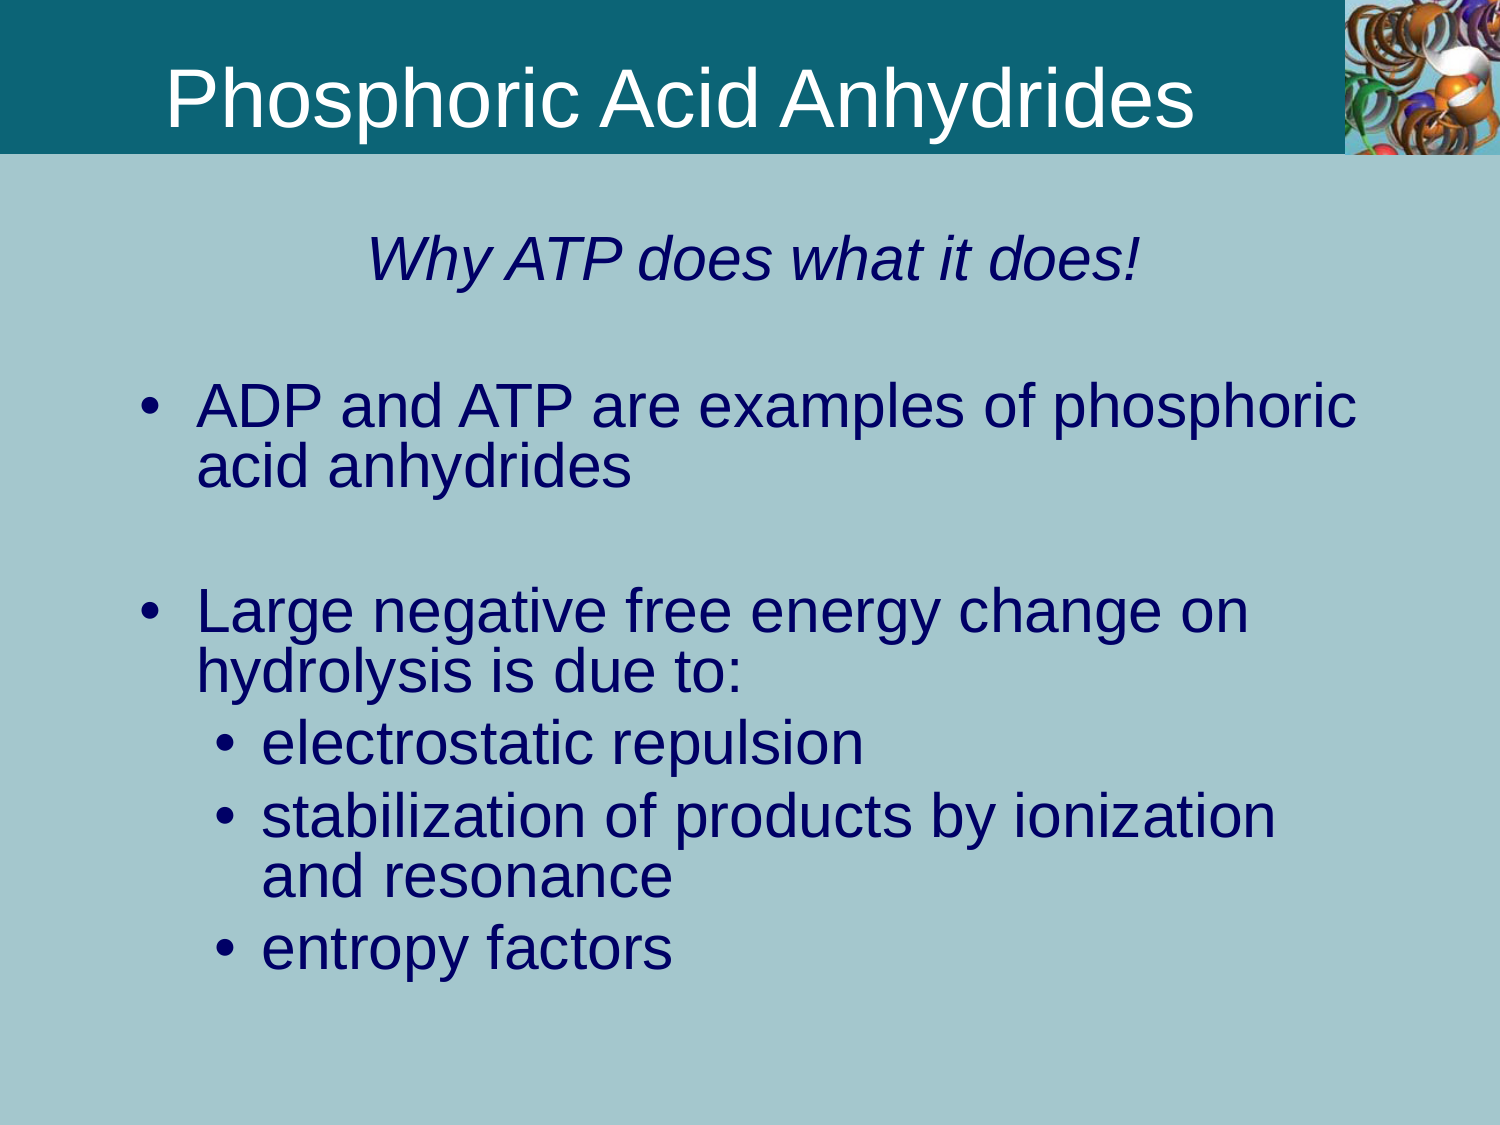

# Phosphoric Acid Anhydrides
Why ATP does what it does!
ADP and ATP are examples of phosphoric acid anhydrides

Large negative free energy change on hydrolysis is due to:
electrostatic repulsion
stabilization of products by ionization and resonance
entropy factors